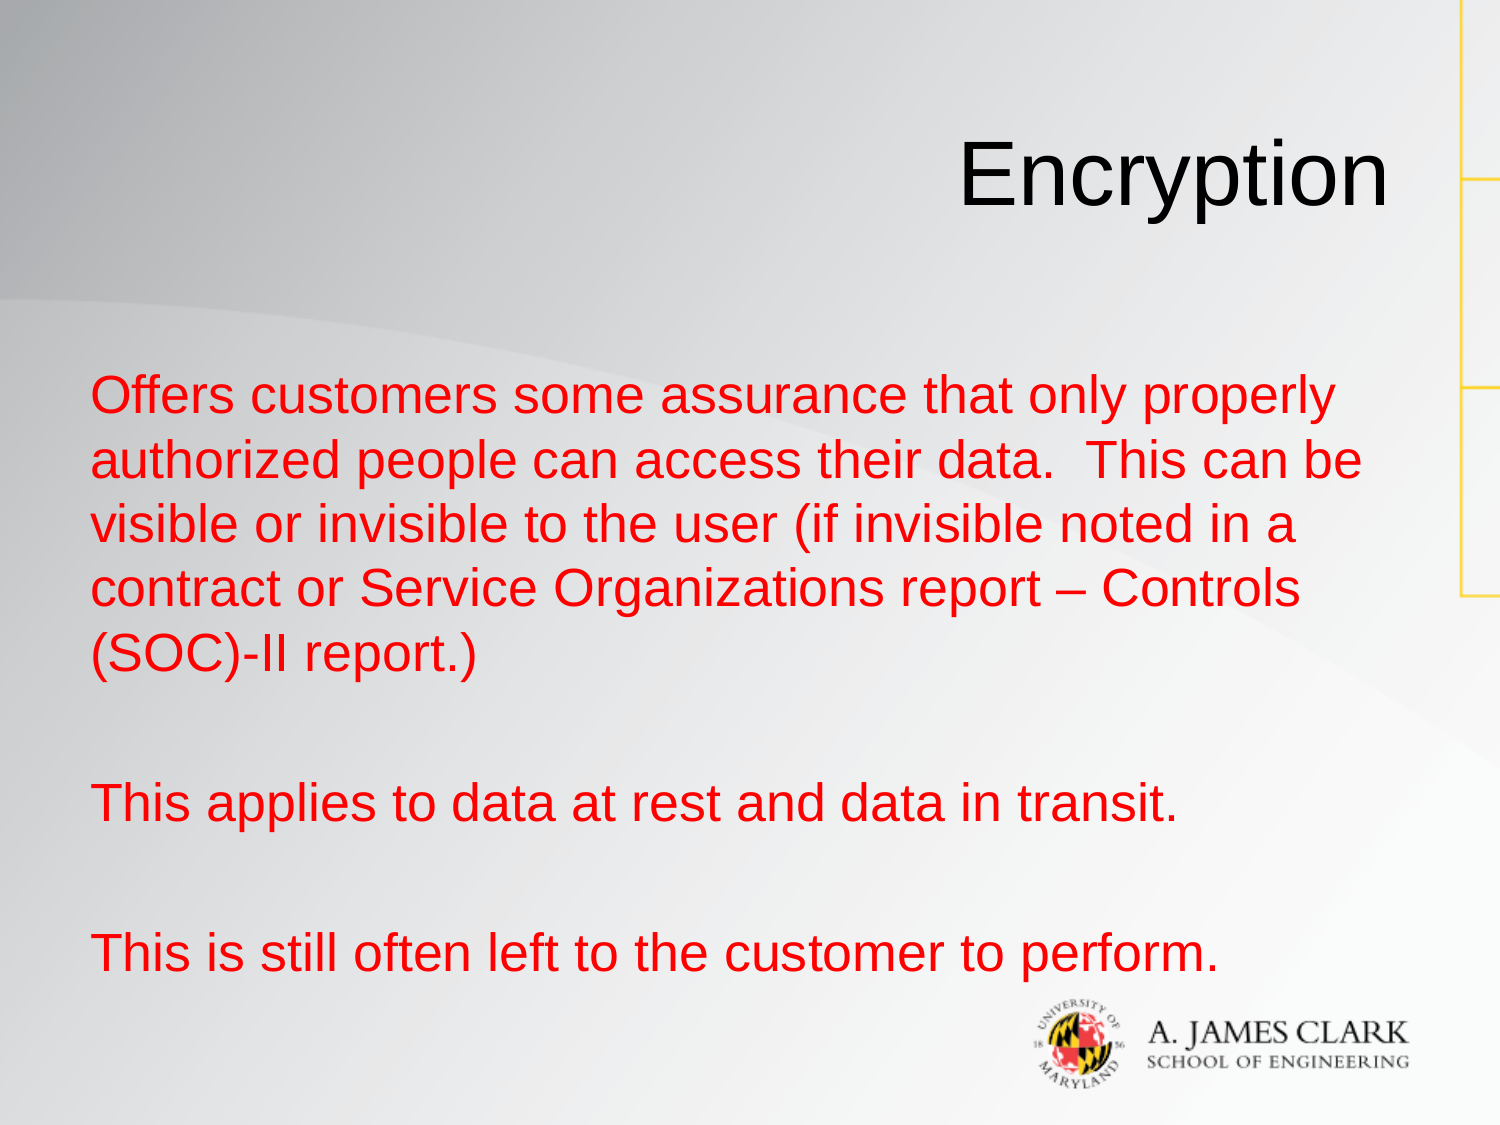

# Encryption
Offers customers some assurance that only properly authorized people can access their data.  This can be visible or invisible to the user (if invisible noted in a contract or Service Organizations report – Controls (SOC)-II report.)

This applies to data at rest and data in transit.

This is still often left to the customer to perform.